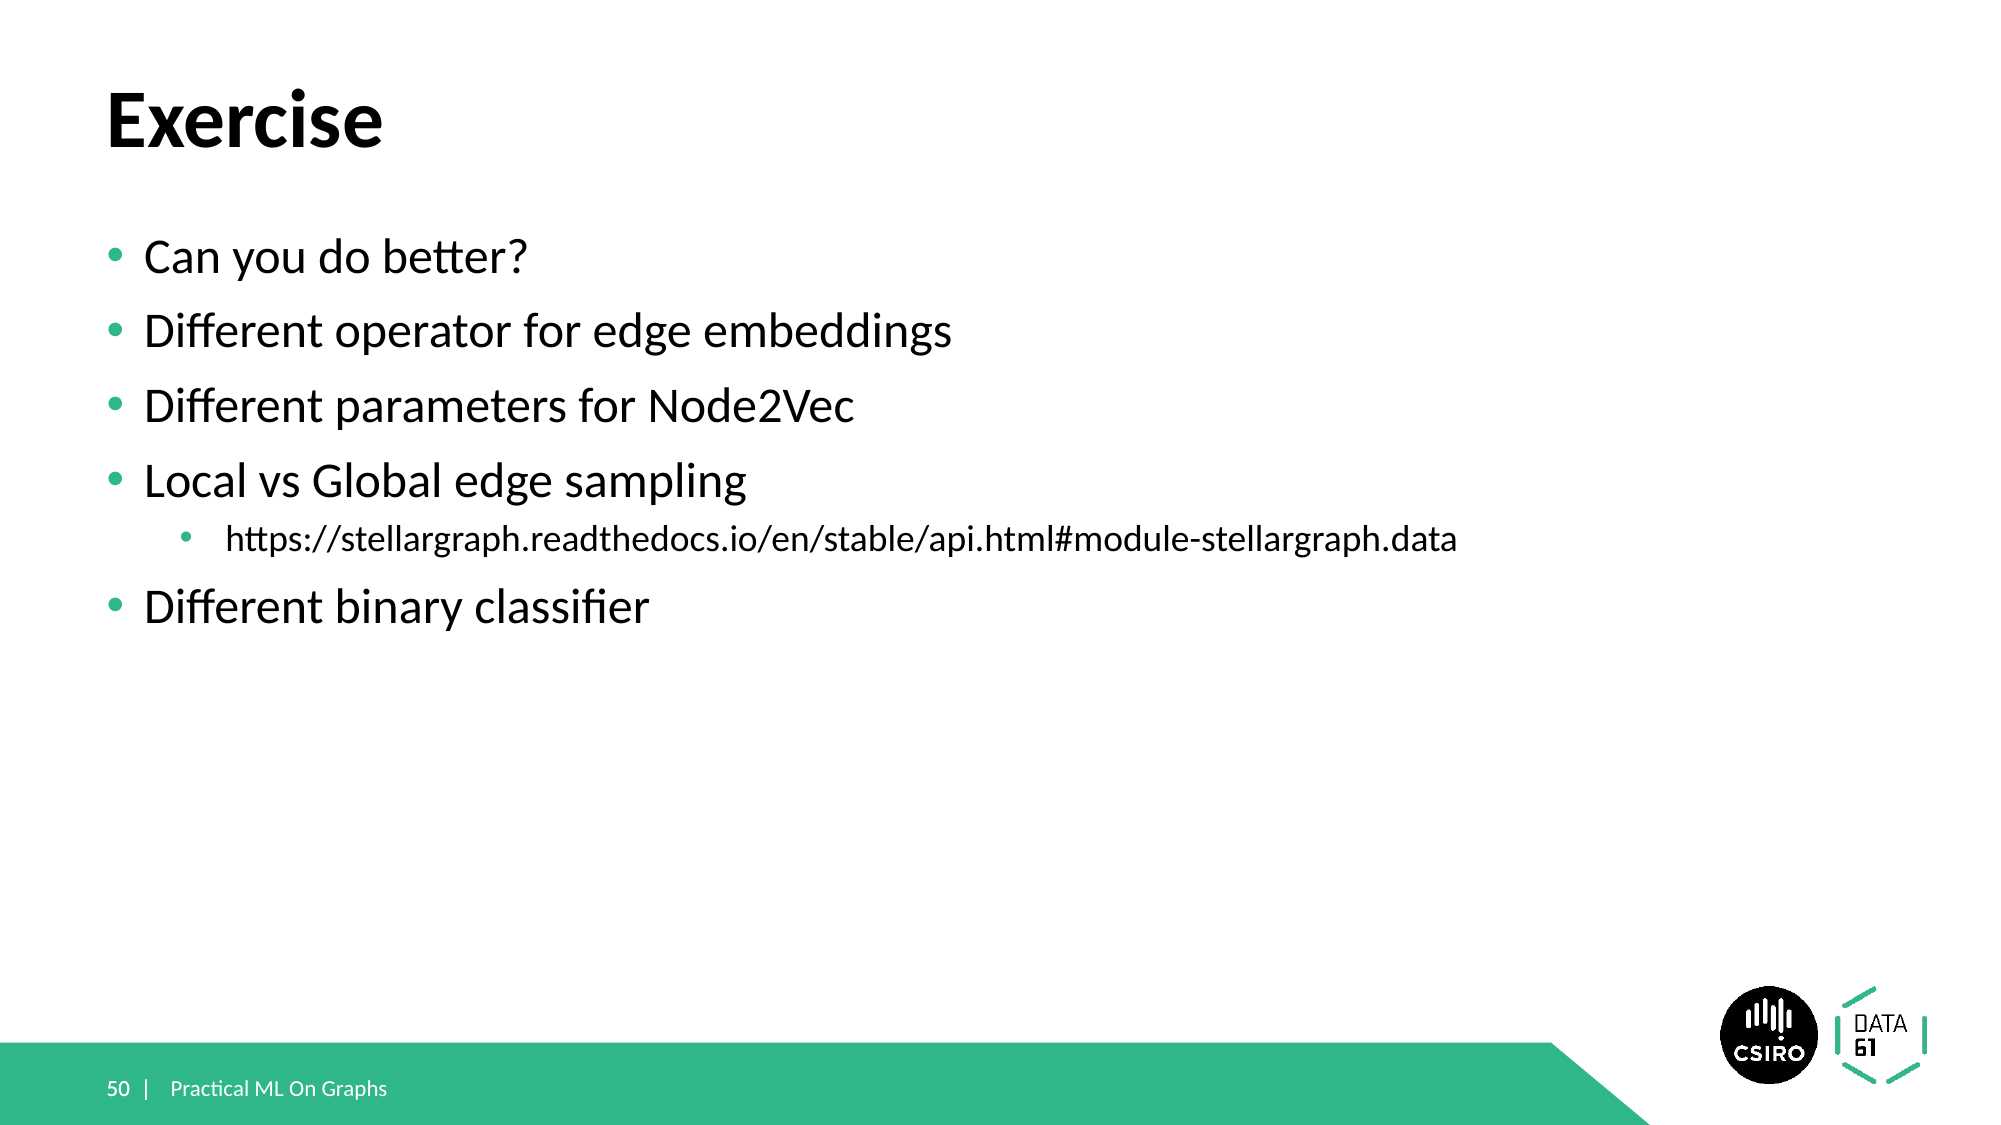

# Exercise
Can you do better?
Different operator for edge embeddings
Different parameters for Node2Vec
Local vs Global edge sampling
https://stellargraph.readthedocs.io/en/stable/api.html#module-stellargraph.data
Different binary classifier

50  |
50  |
Practical ML On Graphs